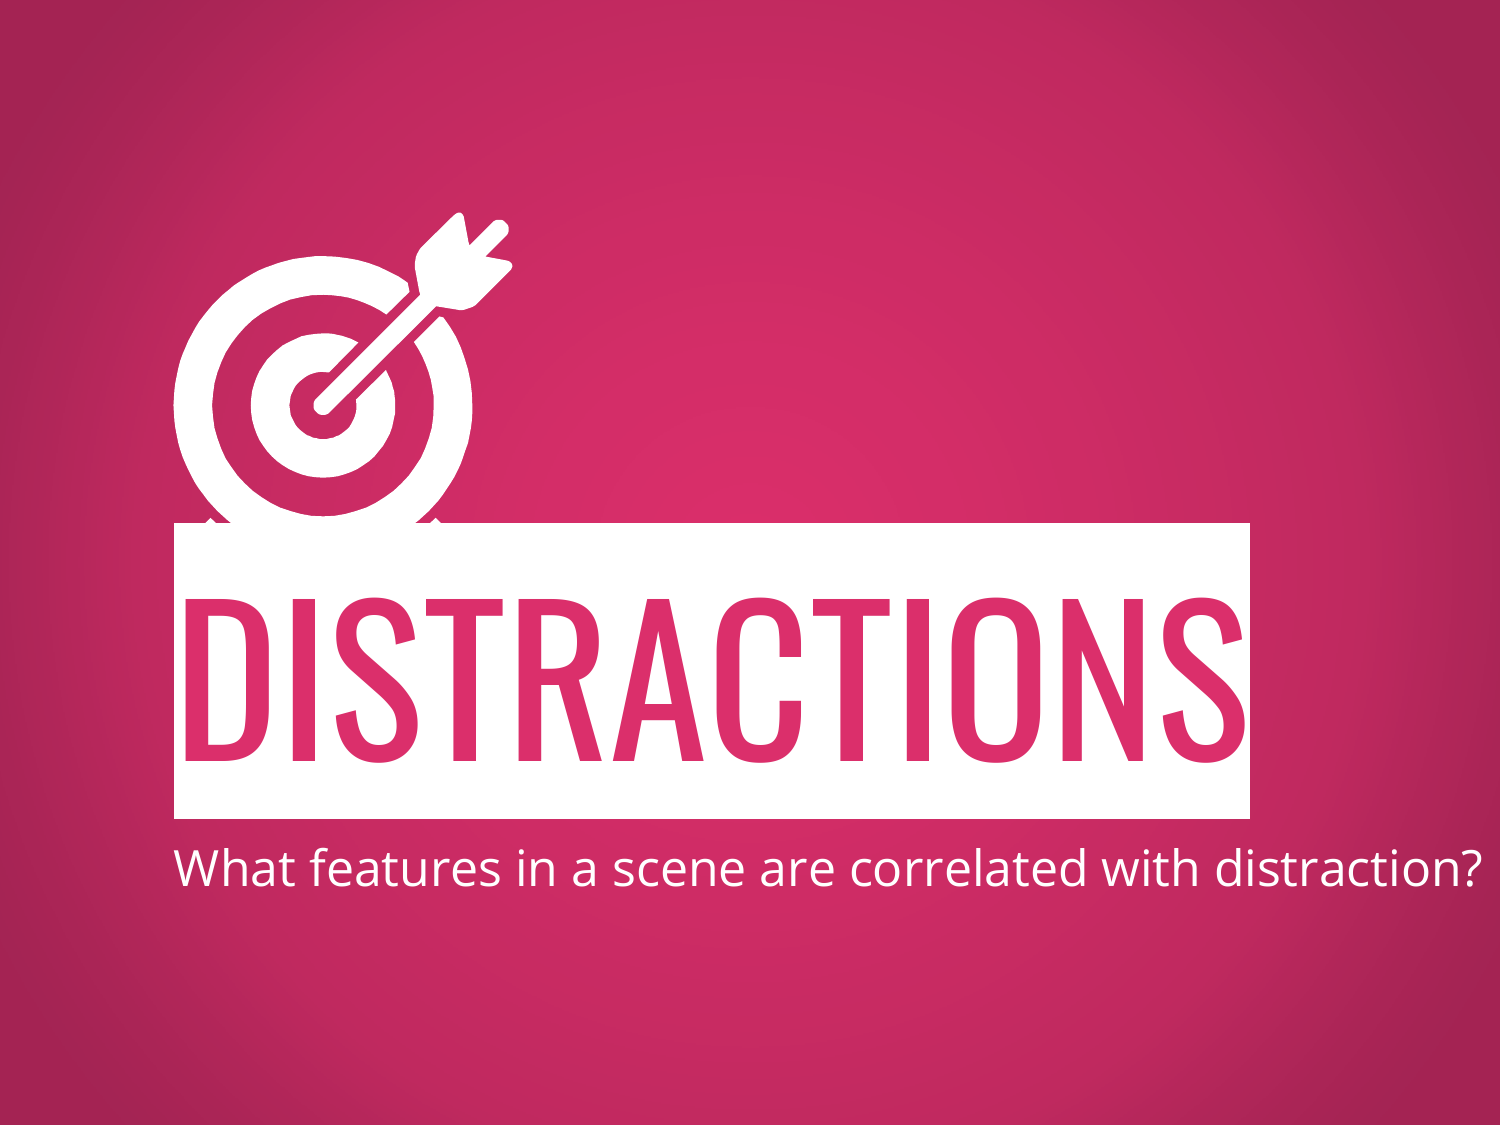

DISTRACTIONS
What features in a scene are correlated with distraction?